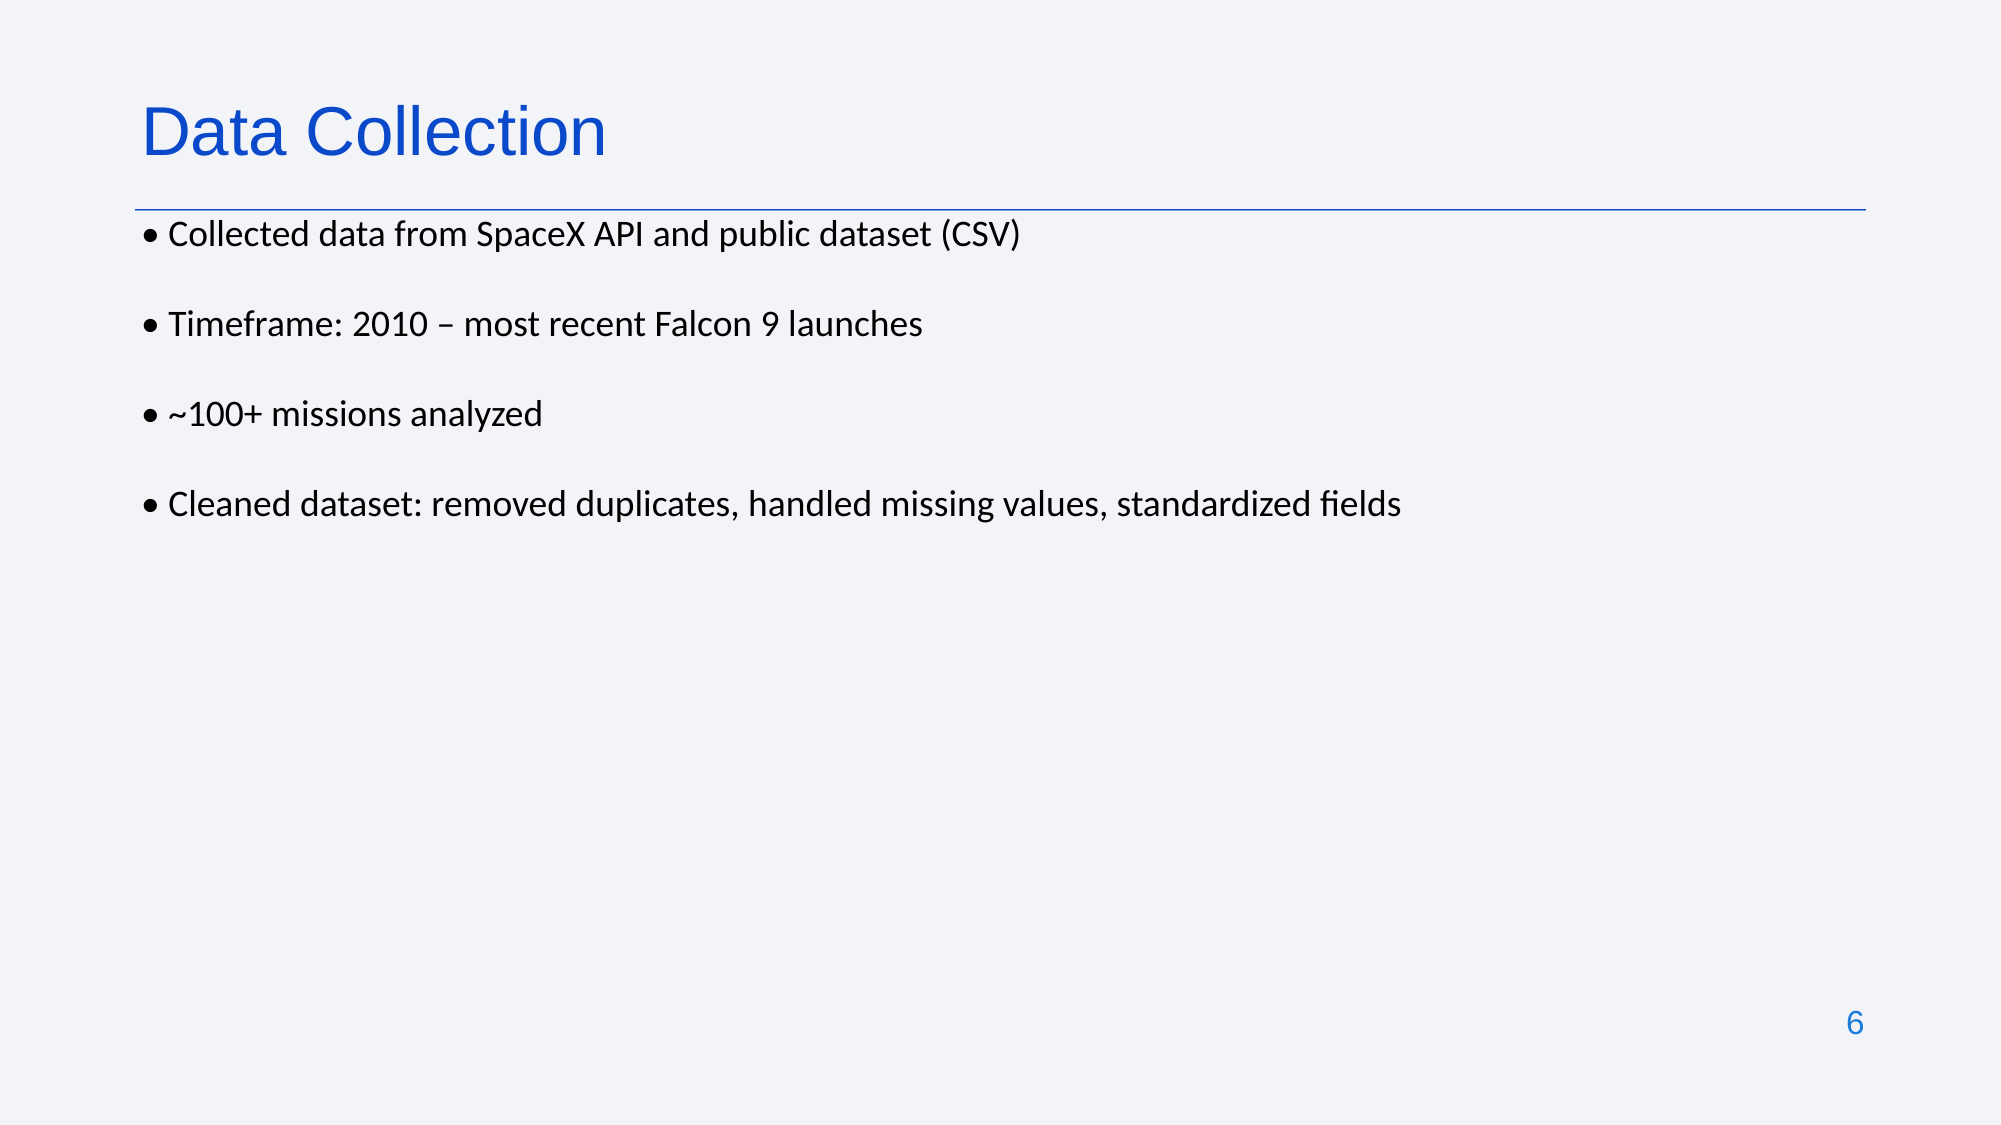

Data Collection
• Collected data from SpaceX API and public dataset (CSV)

• Timeframe: 2010 – most recent Falcon 9 launches

• ~100+ missions analyzed

• Cleaned dataset: removed duplicates, handled missing values, standardized fields
6